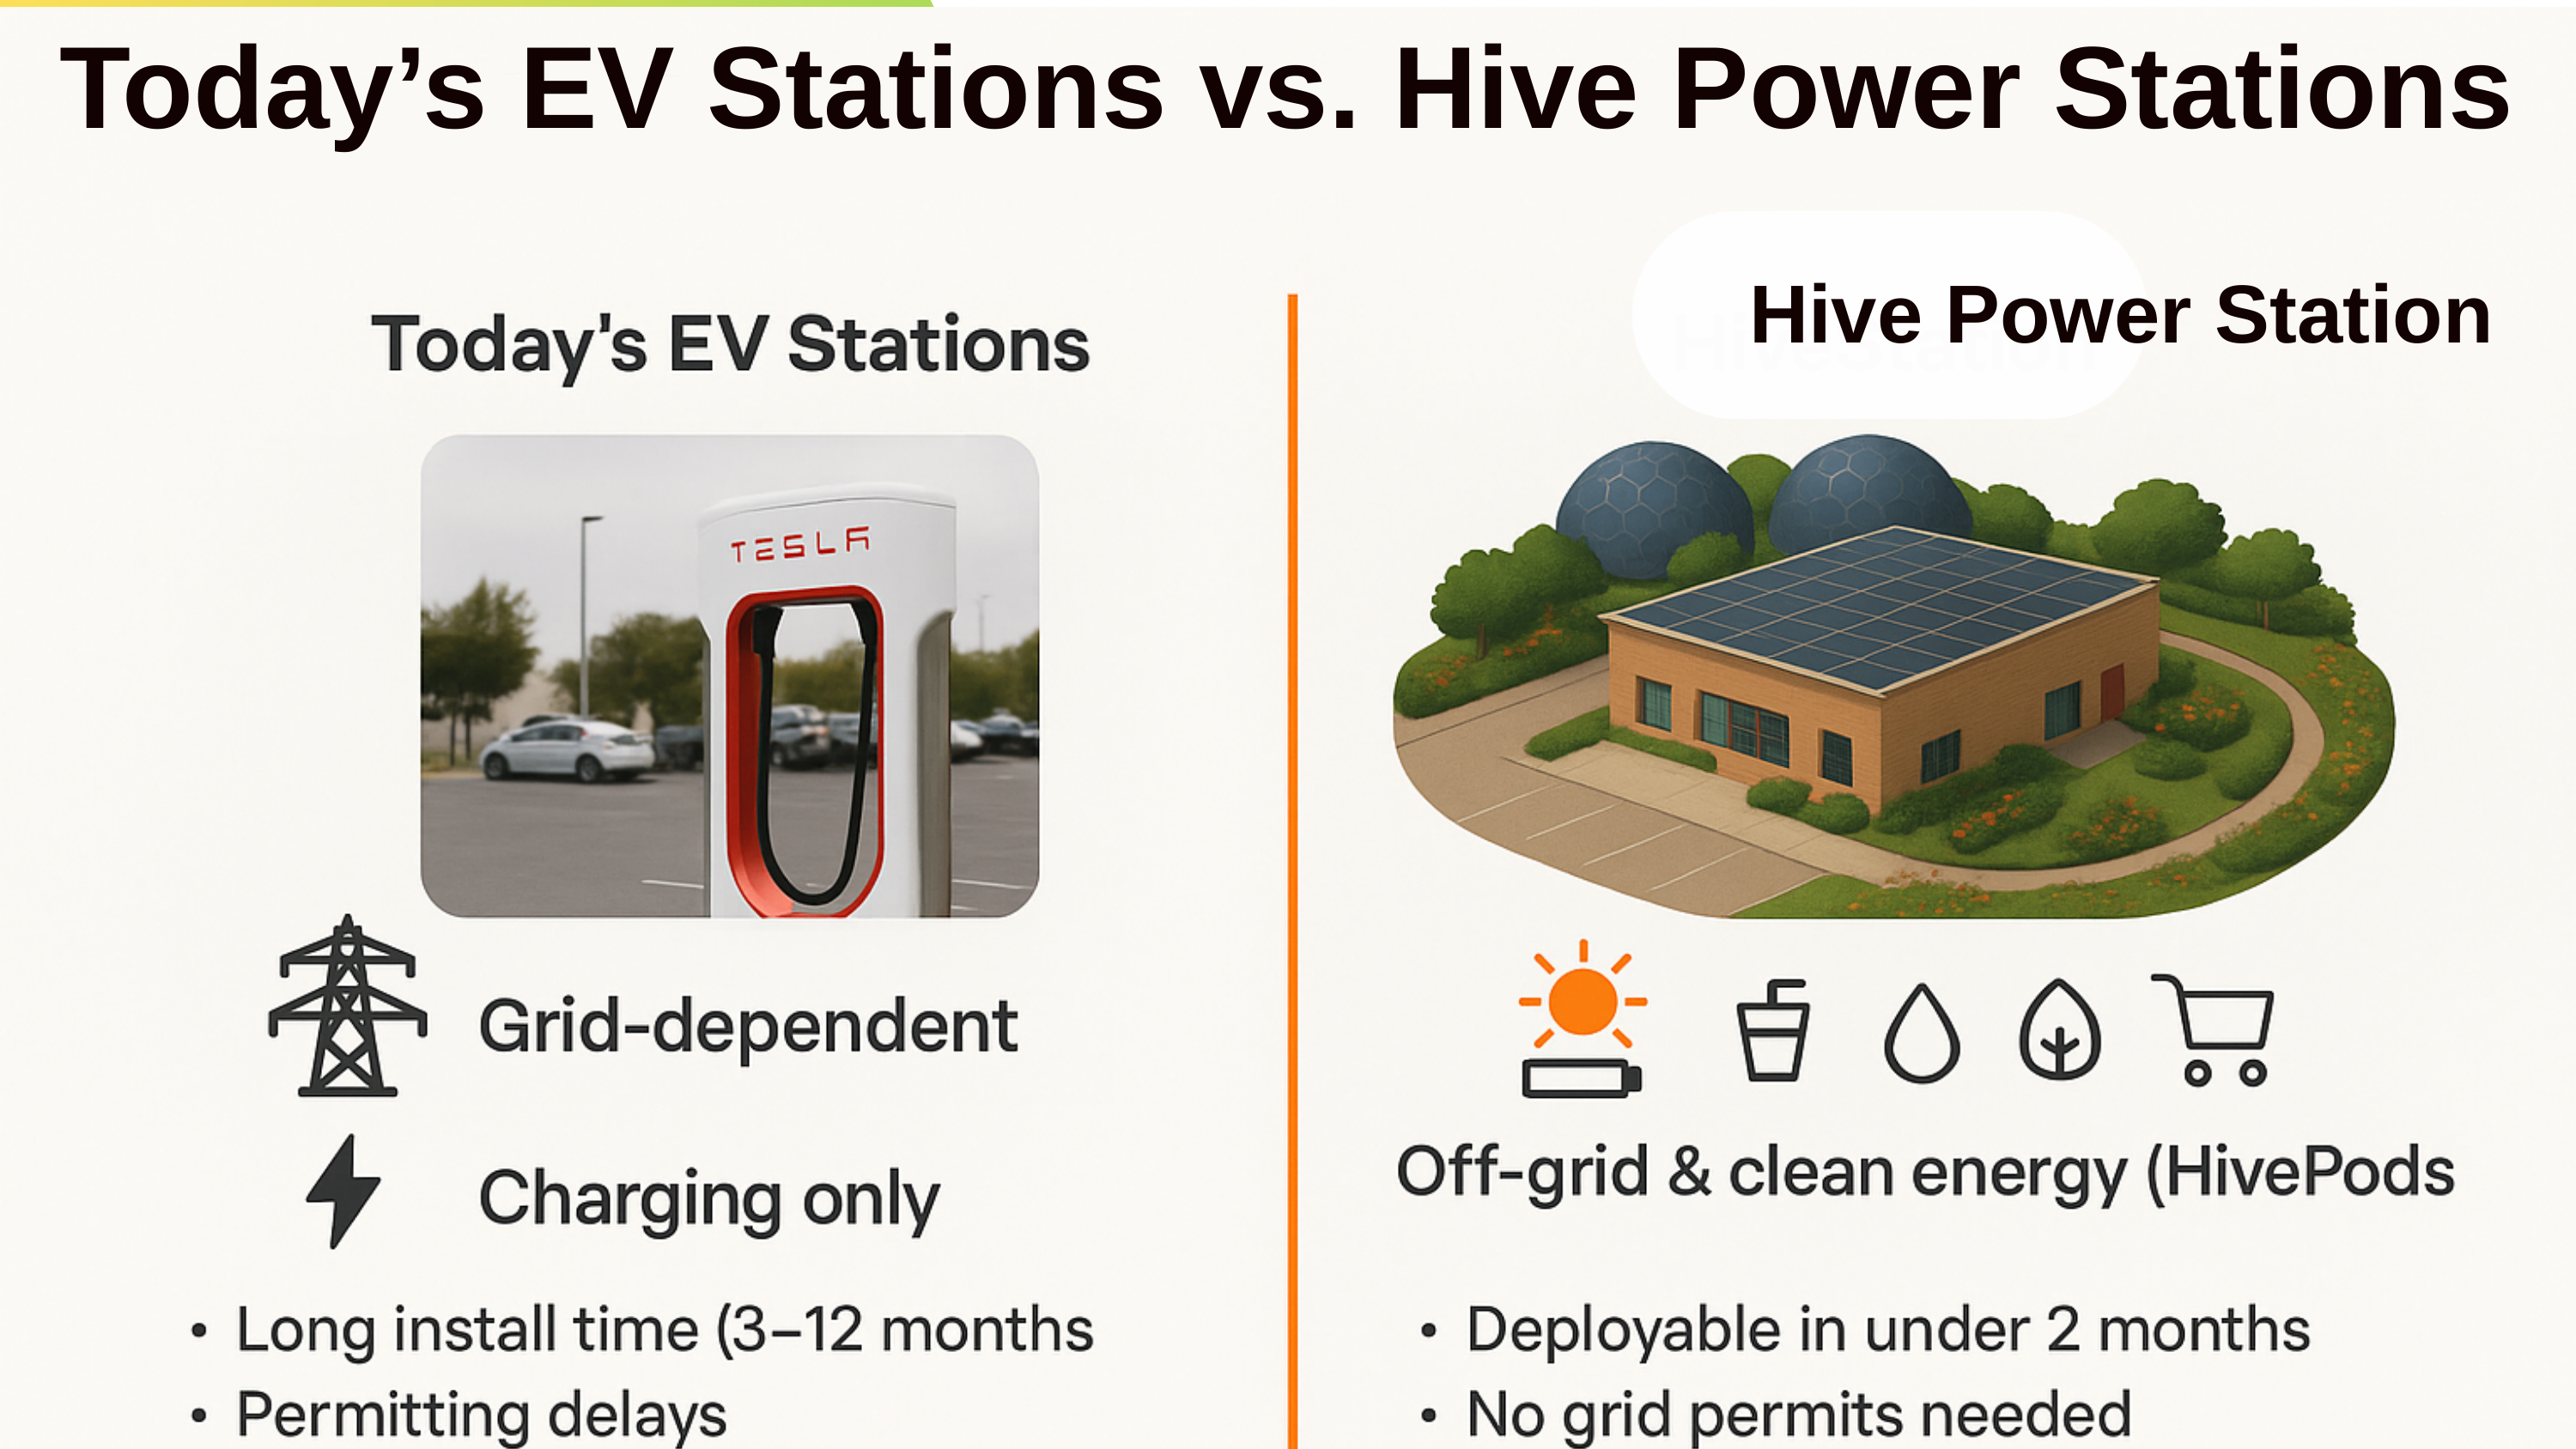

Today’s EV Stations vs. Hive Power Stations

CURRENT VS HIVESTATION
Hive Power Station
Traditional EV
Grid dependent
High utility and maintenance costs
Long permitting delays
HiveStation
Self-powered, Solar-integrated
4+ income streams
NO utility bills